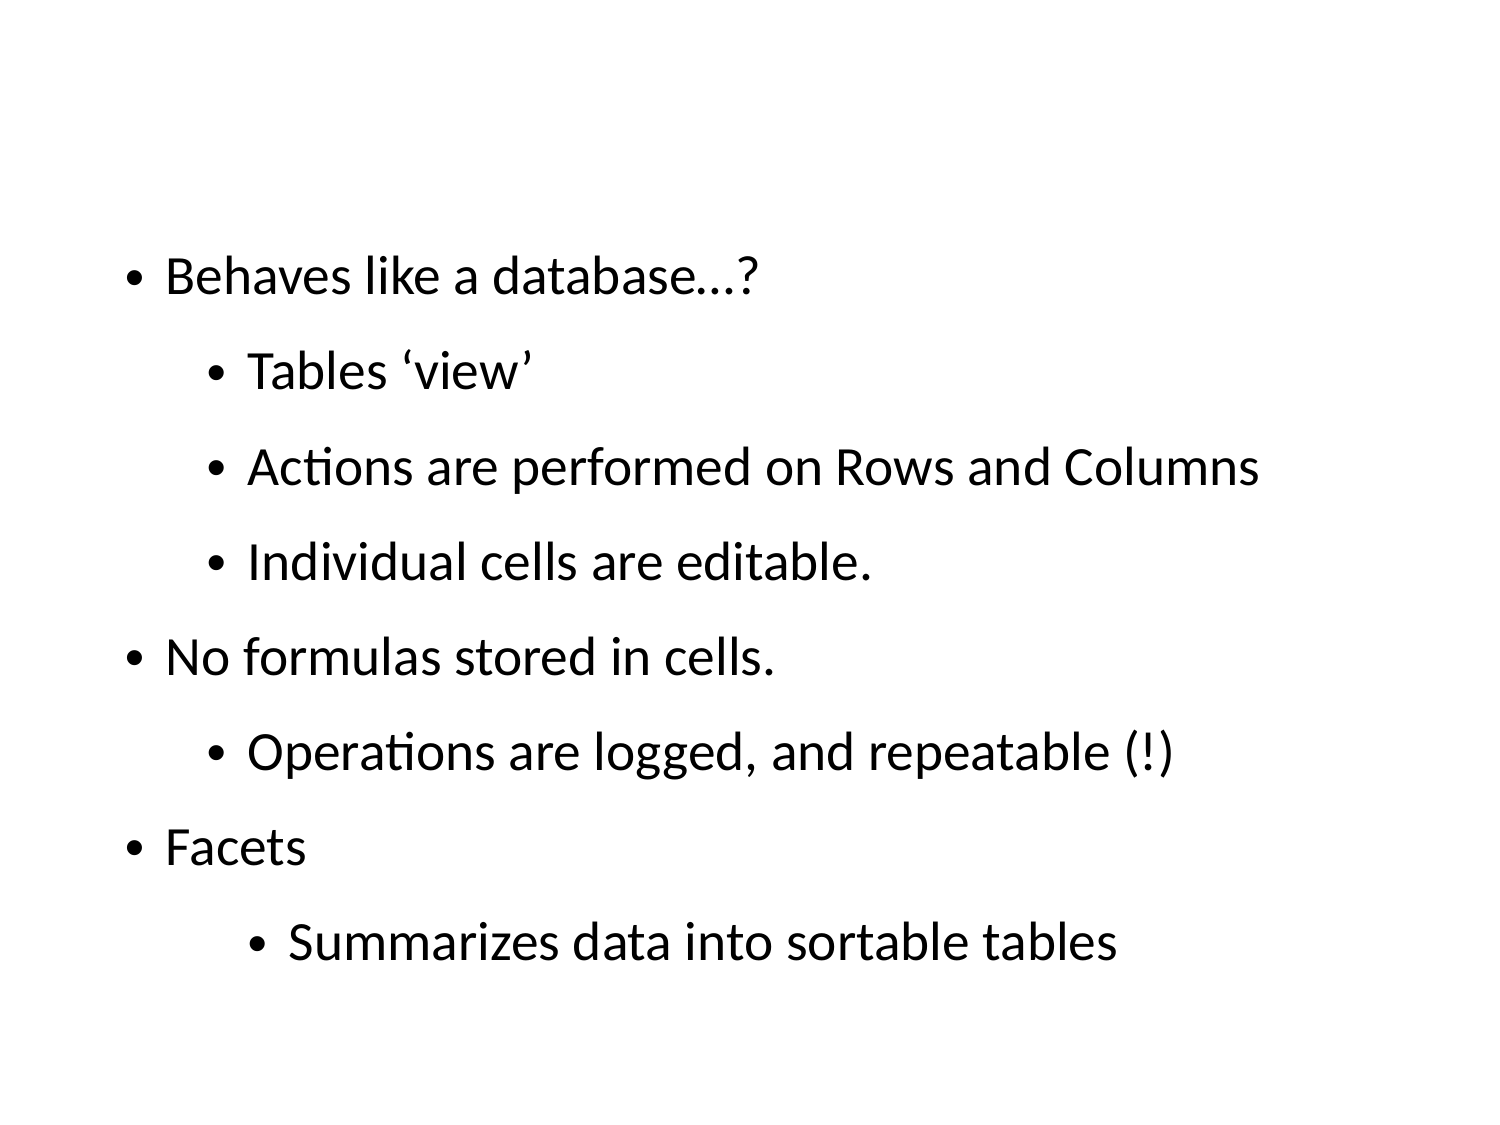

Behaves like a database…?
Tables ‘view’
Actions are performed on Rows and Columns
Individual cells are editable.
No formulas stored in cells.
Operations are logged, and repeatable (!)
Facets
Summarizes data into sortable tables